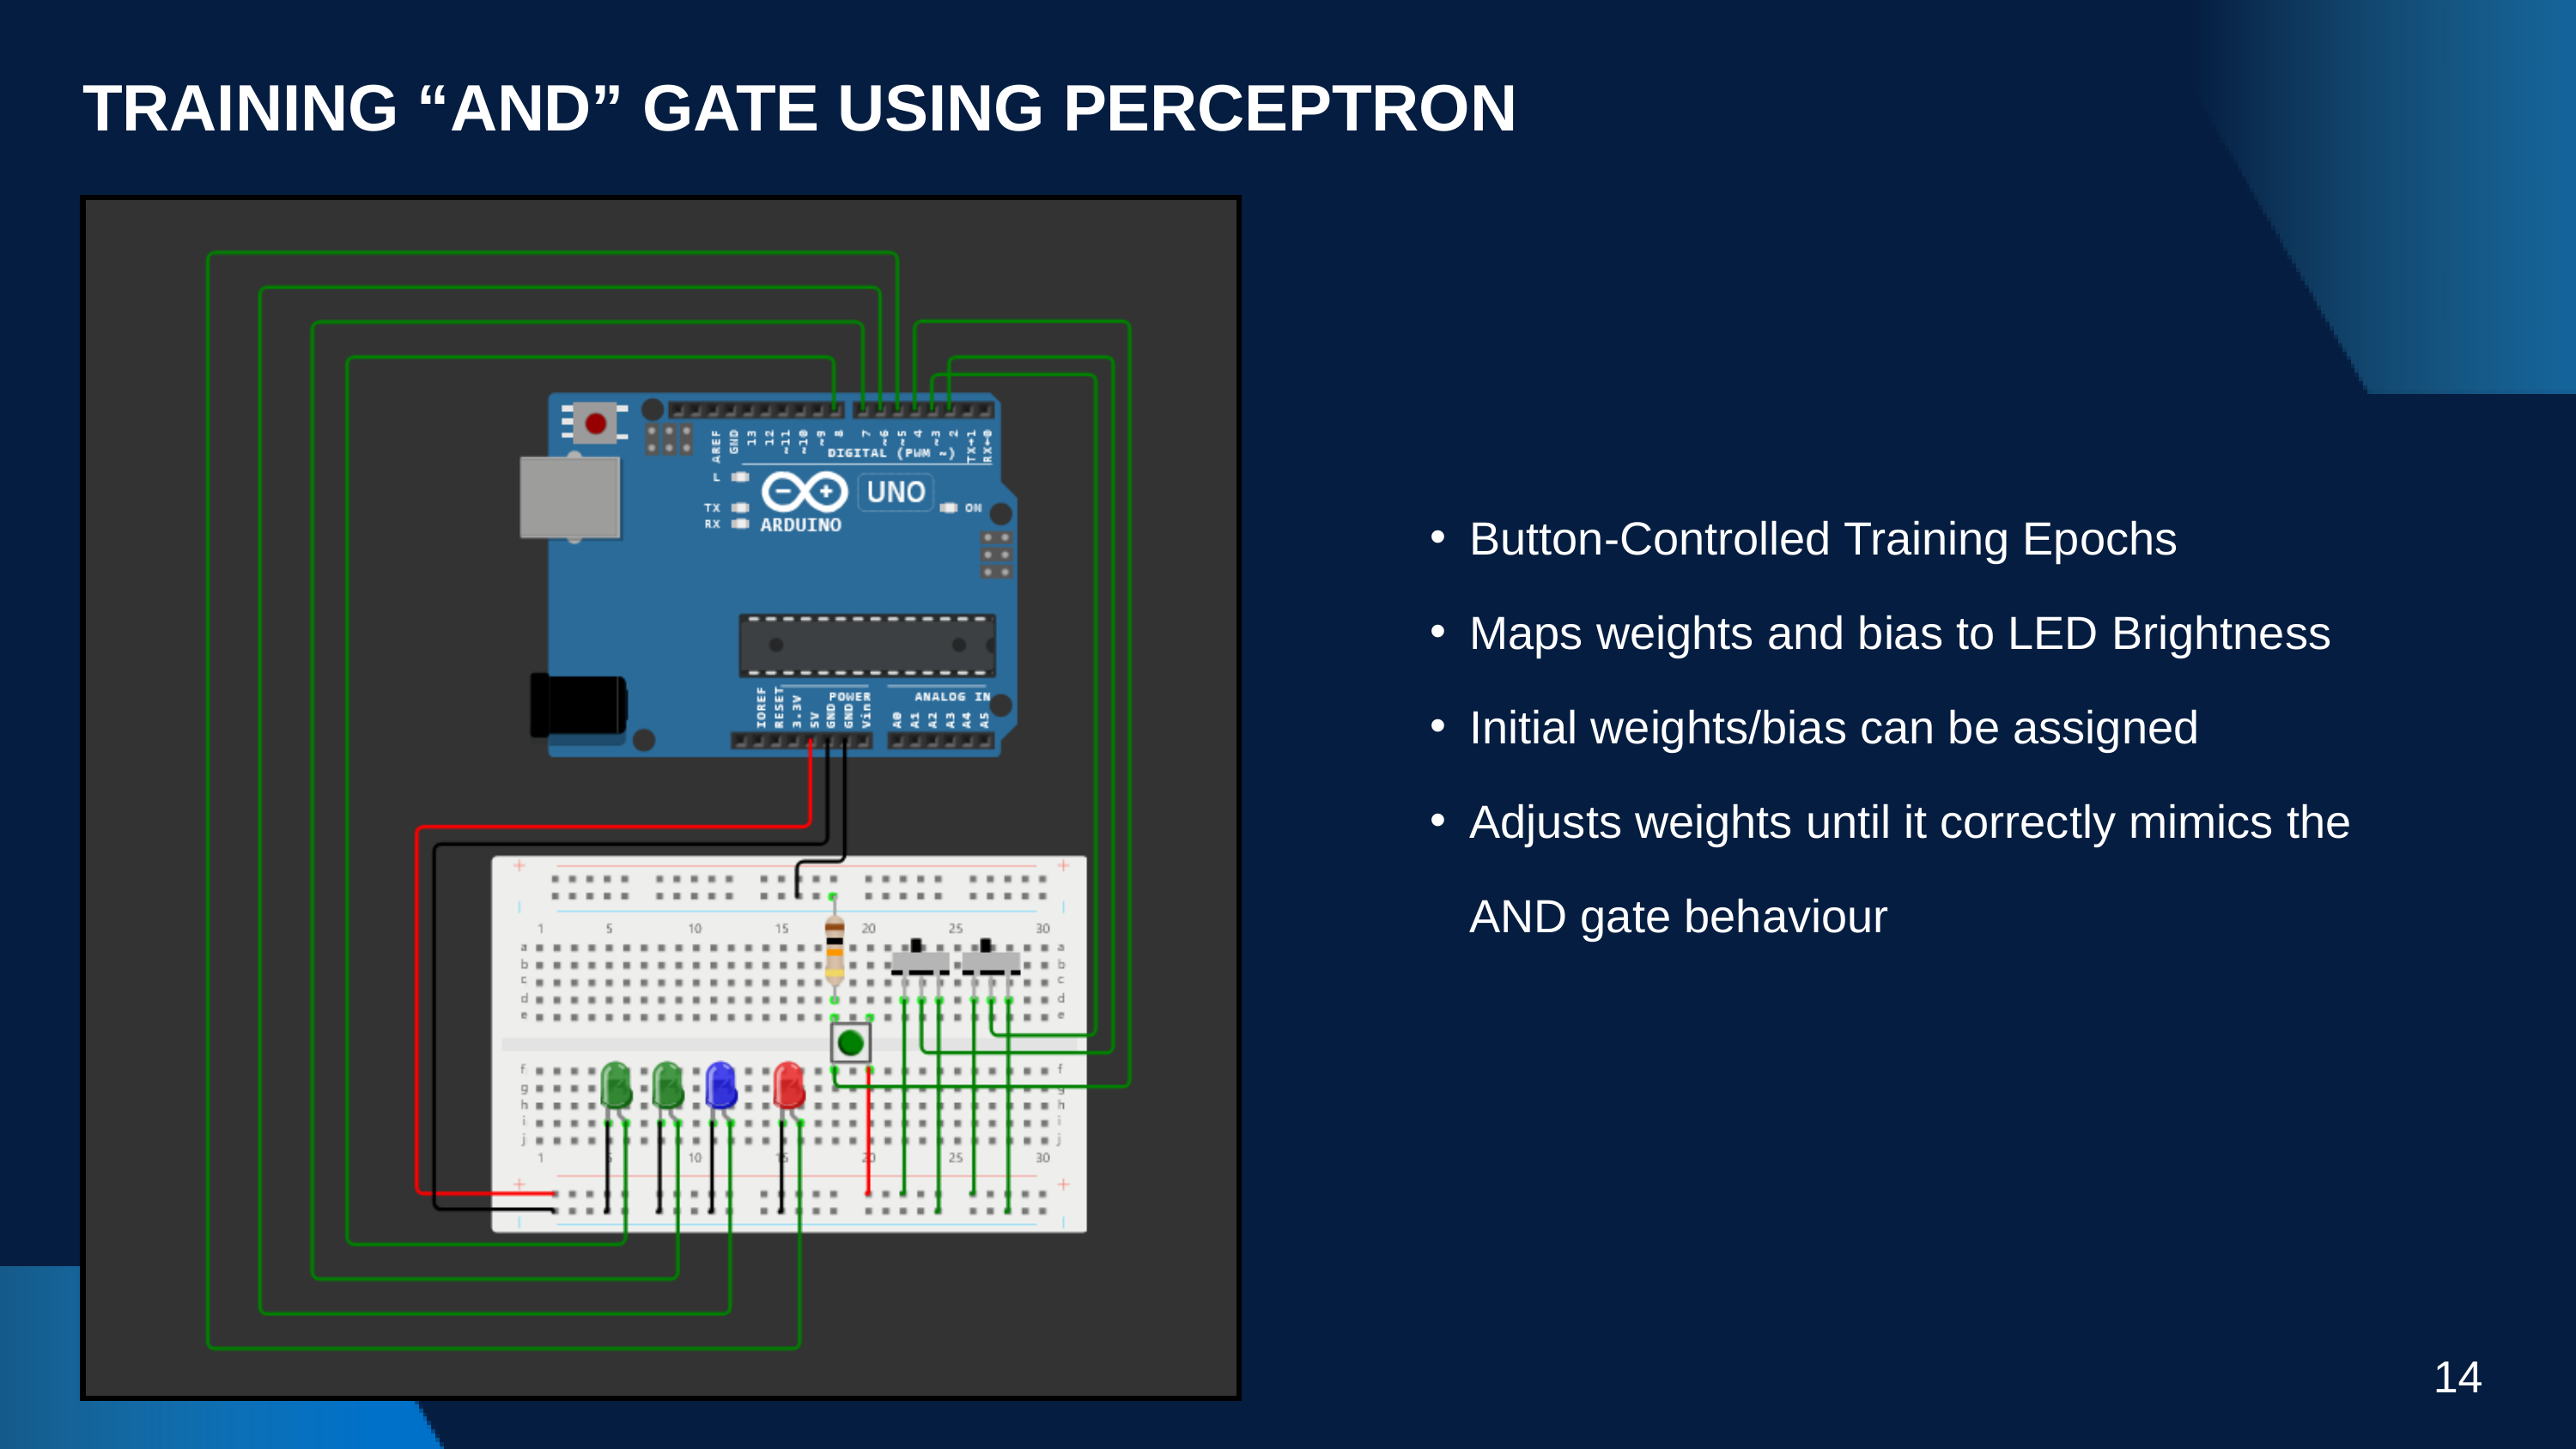

TRAINING “AND” GATE USING PERCEPTRON

Button-Controlled Training Epochs
Maps weights and bias to LED Brightness
Initial weights/bias can be assigned
Adjusts weights until it correctly mimics the AND gate behaviour

14